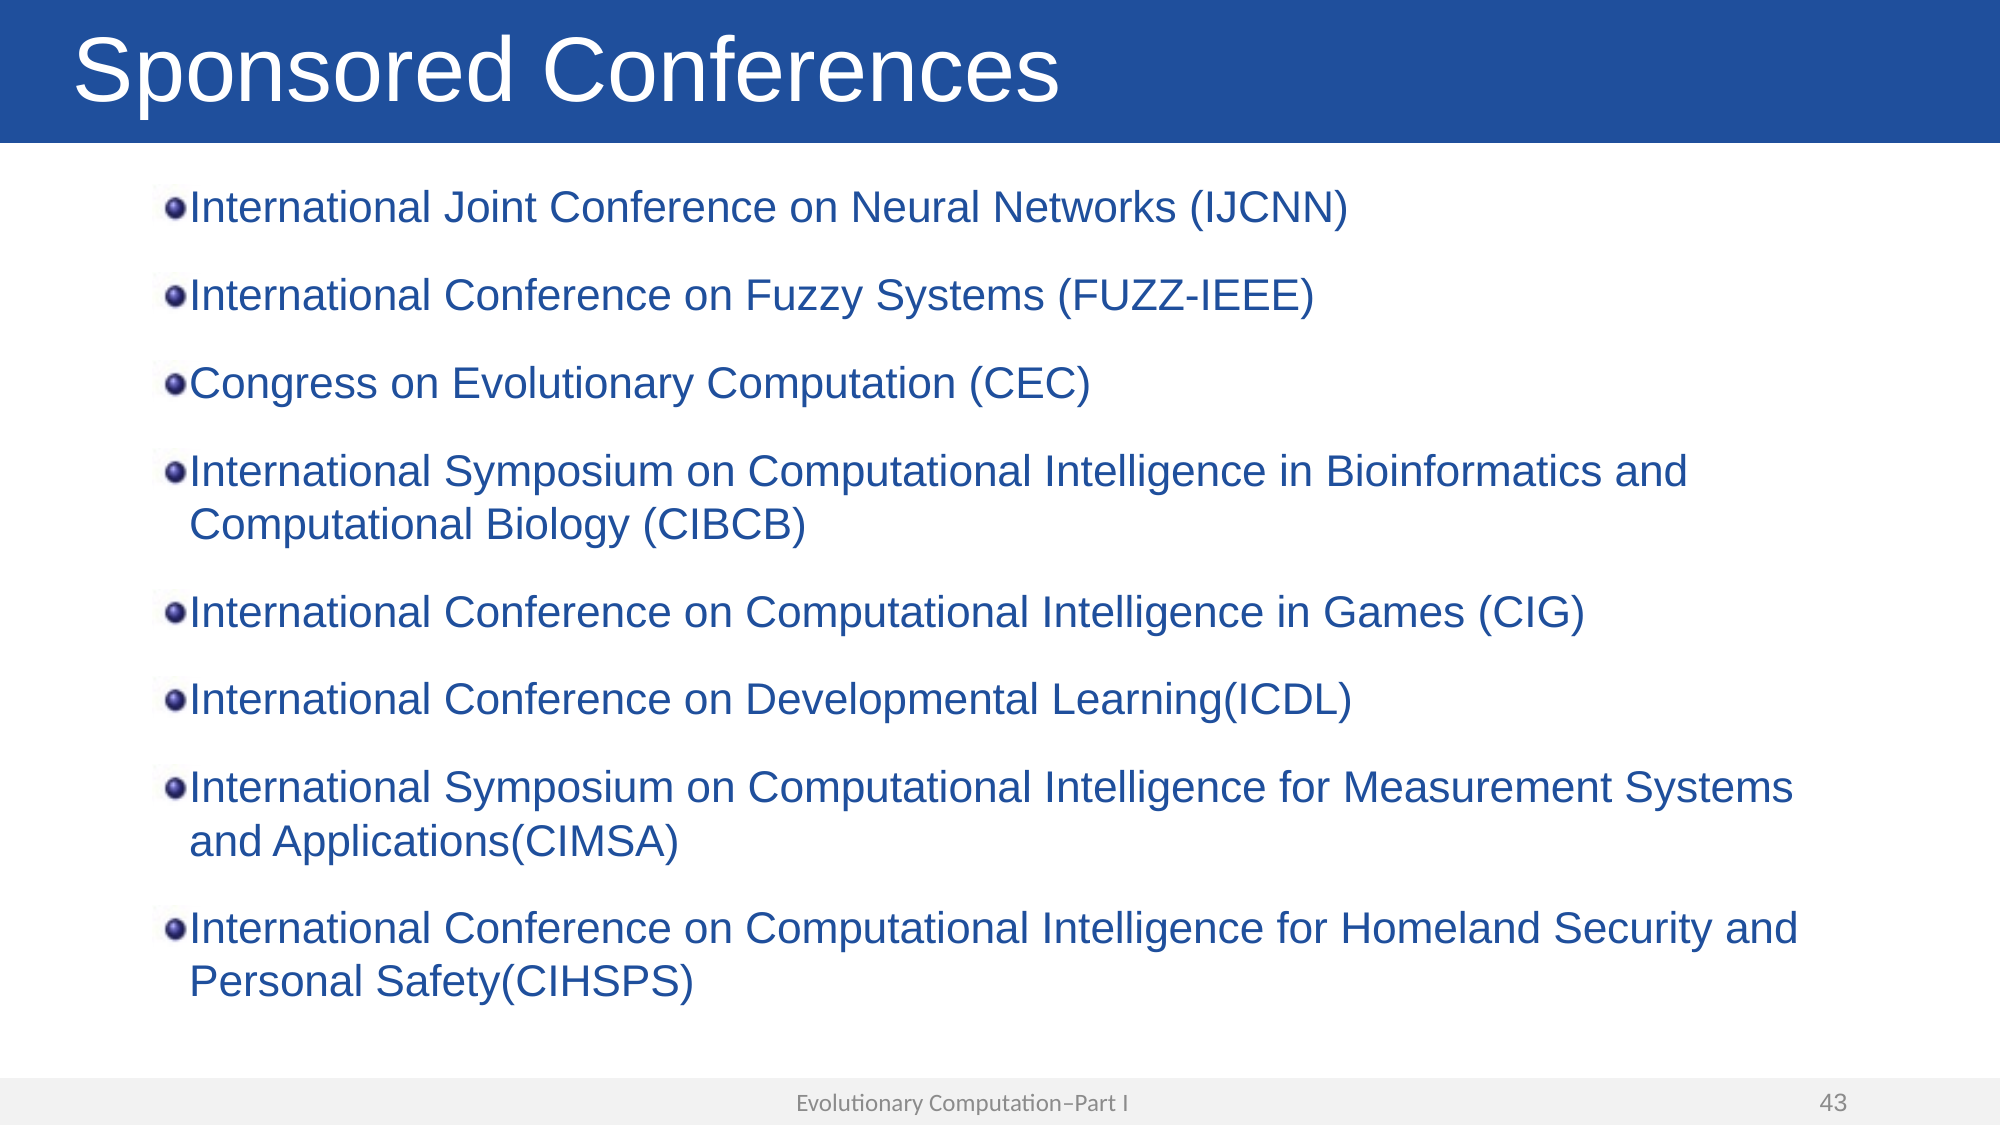

# Sponsored Conferences
International Joint Conference on Neural Networks (IJCNN)
International Conference on Fuzzy Systems (FUZZ-IEEE)
Congress on Evolutionary Computation (CEC)
International Symposium on Computational Intelligence in Bioinformatics and Computational Biology (CIBCB)
International Conference on Computational Intelligence in Games (CIG)
International Conference on Developmental Learning(ICDL)
International Symposium on Computational Intelligence for Measurement Systems and Applications(CIMSA)
International Conference on Computational Intelligence for Homeland Security and Personal Safety(CIHSPS)
Evolutionary Computation–Part I
43